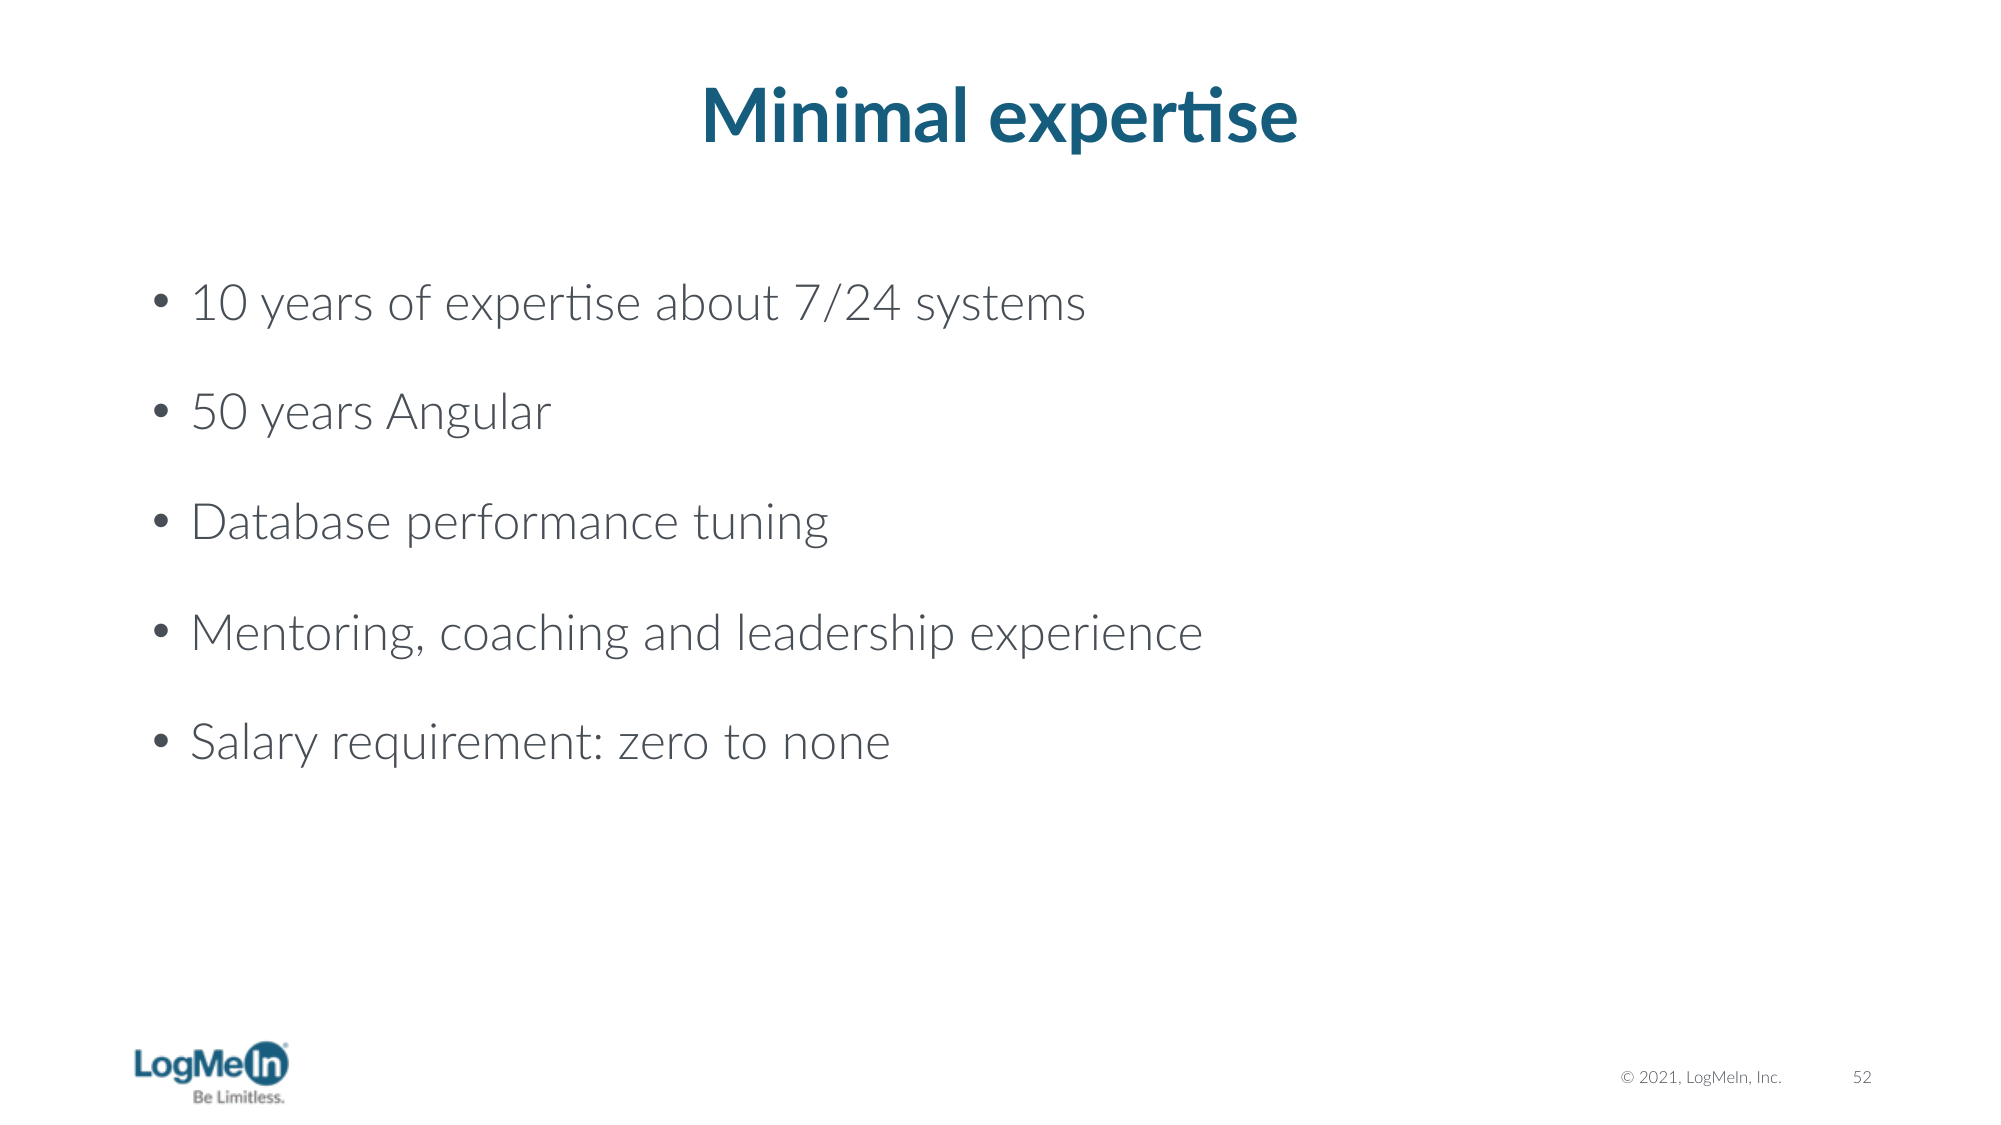

# Minimal expertise
10 years of expertise about 7/24 systems
50 years Angular
Database performance tuning
Mentoring, coaching and leadership experience
Salary requirement: zero to none